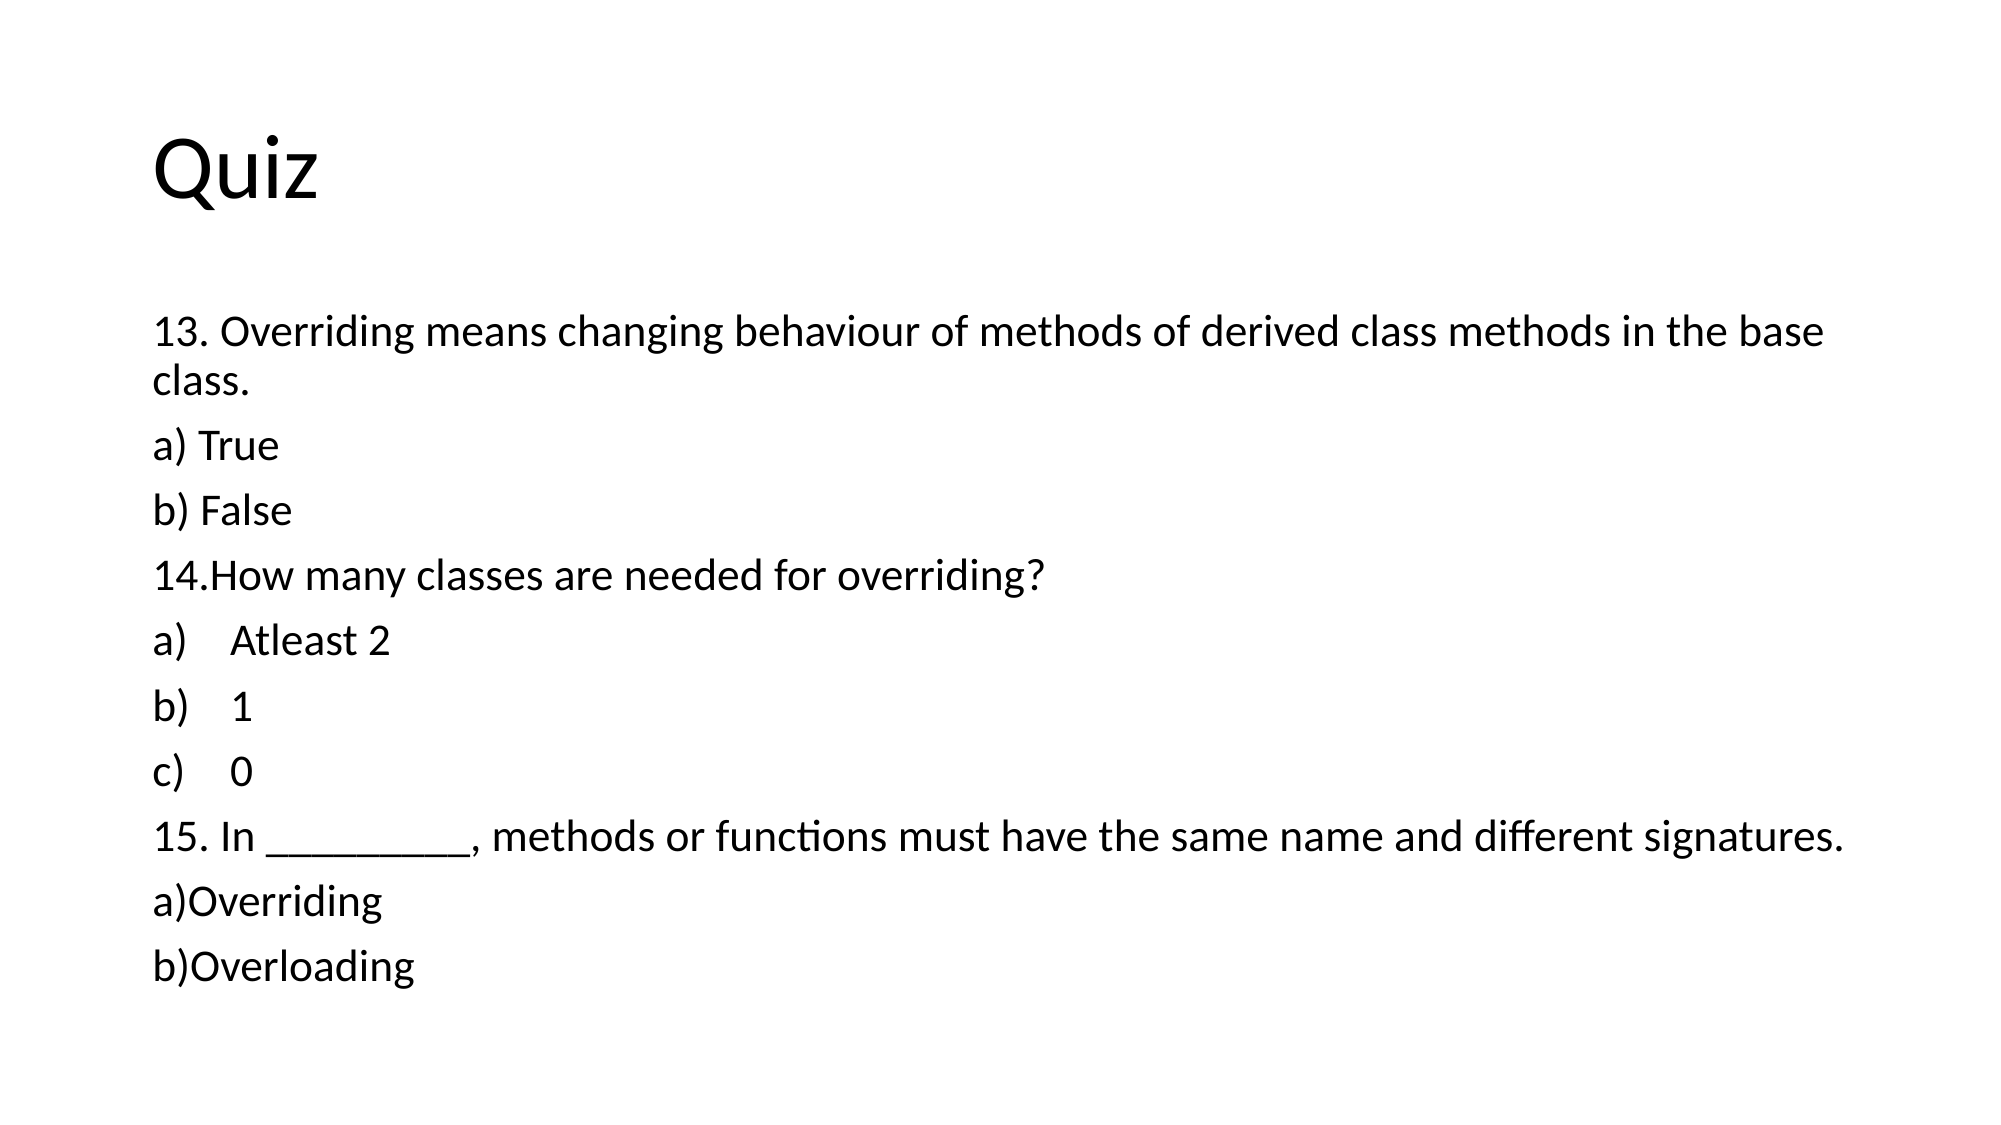

# Quiz
13. Overriding means changing behaviour of methods of derived class methods in the base class.
a) True
b) False
14.How many classes are needed for overriding?
Atleast 2
1
0
15. In _________, methods or functions must have the same name and different signatures.
a)Overriding
b)Overloading